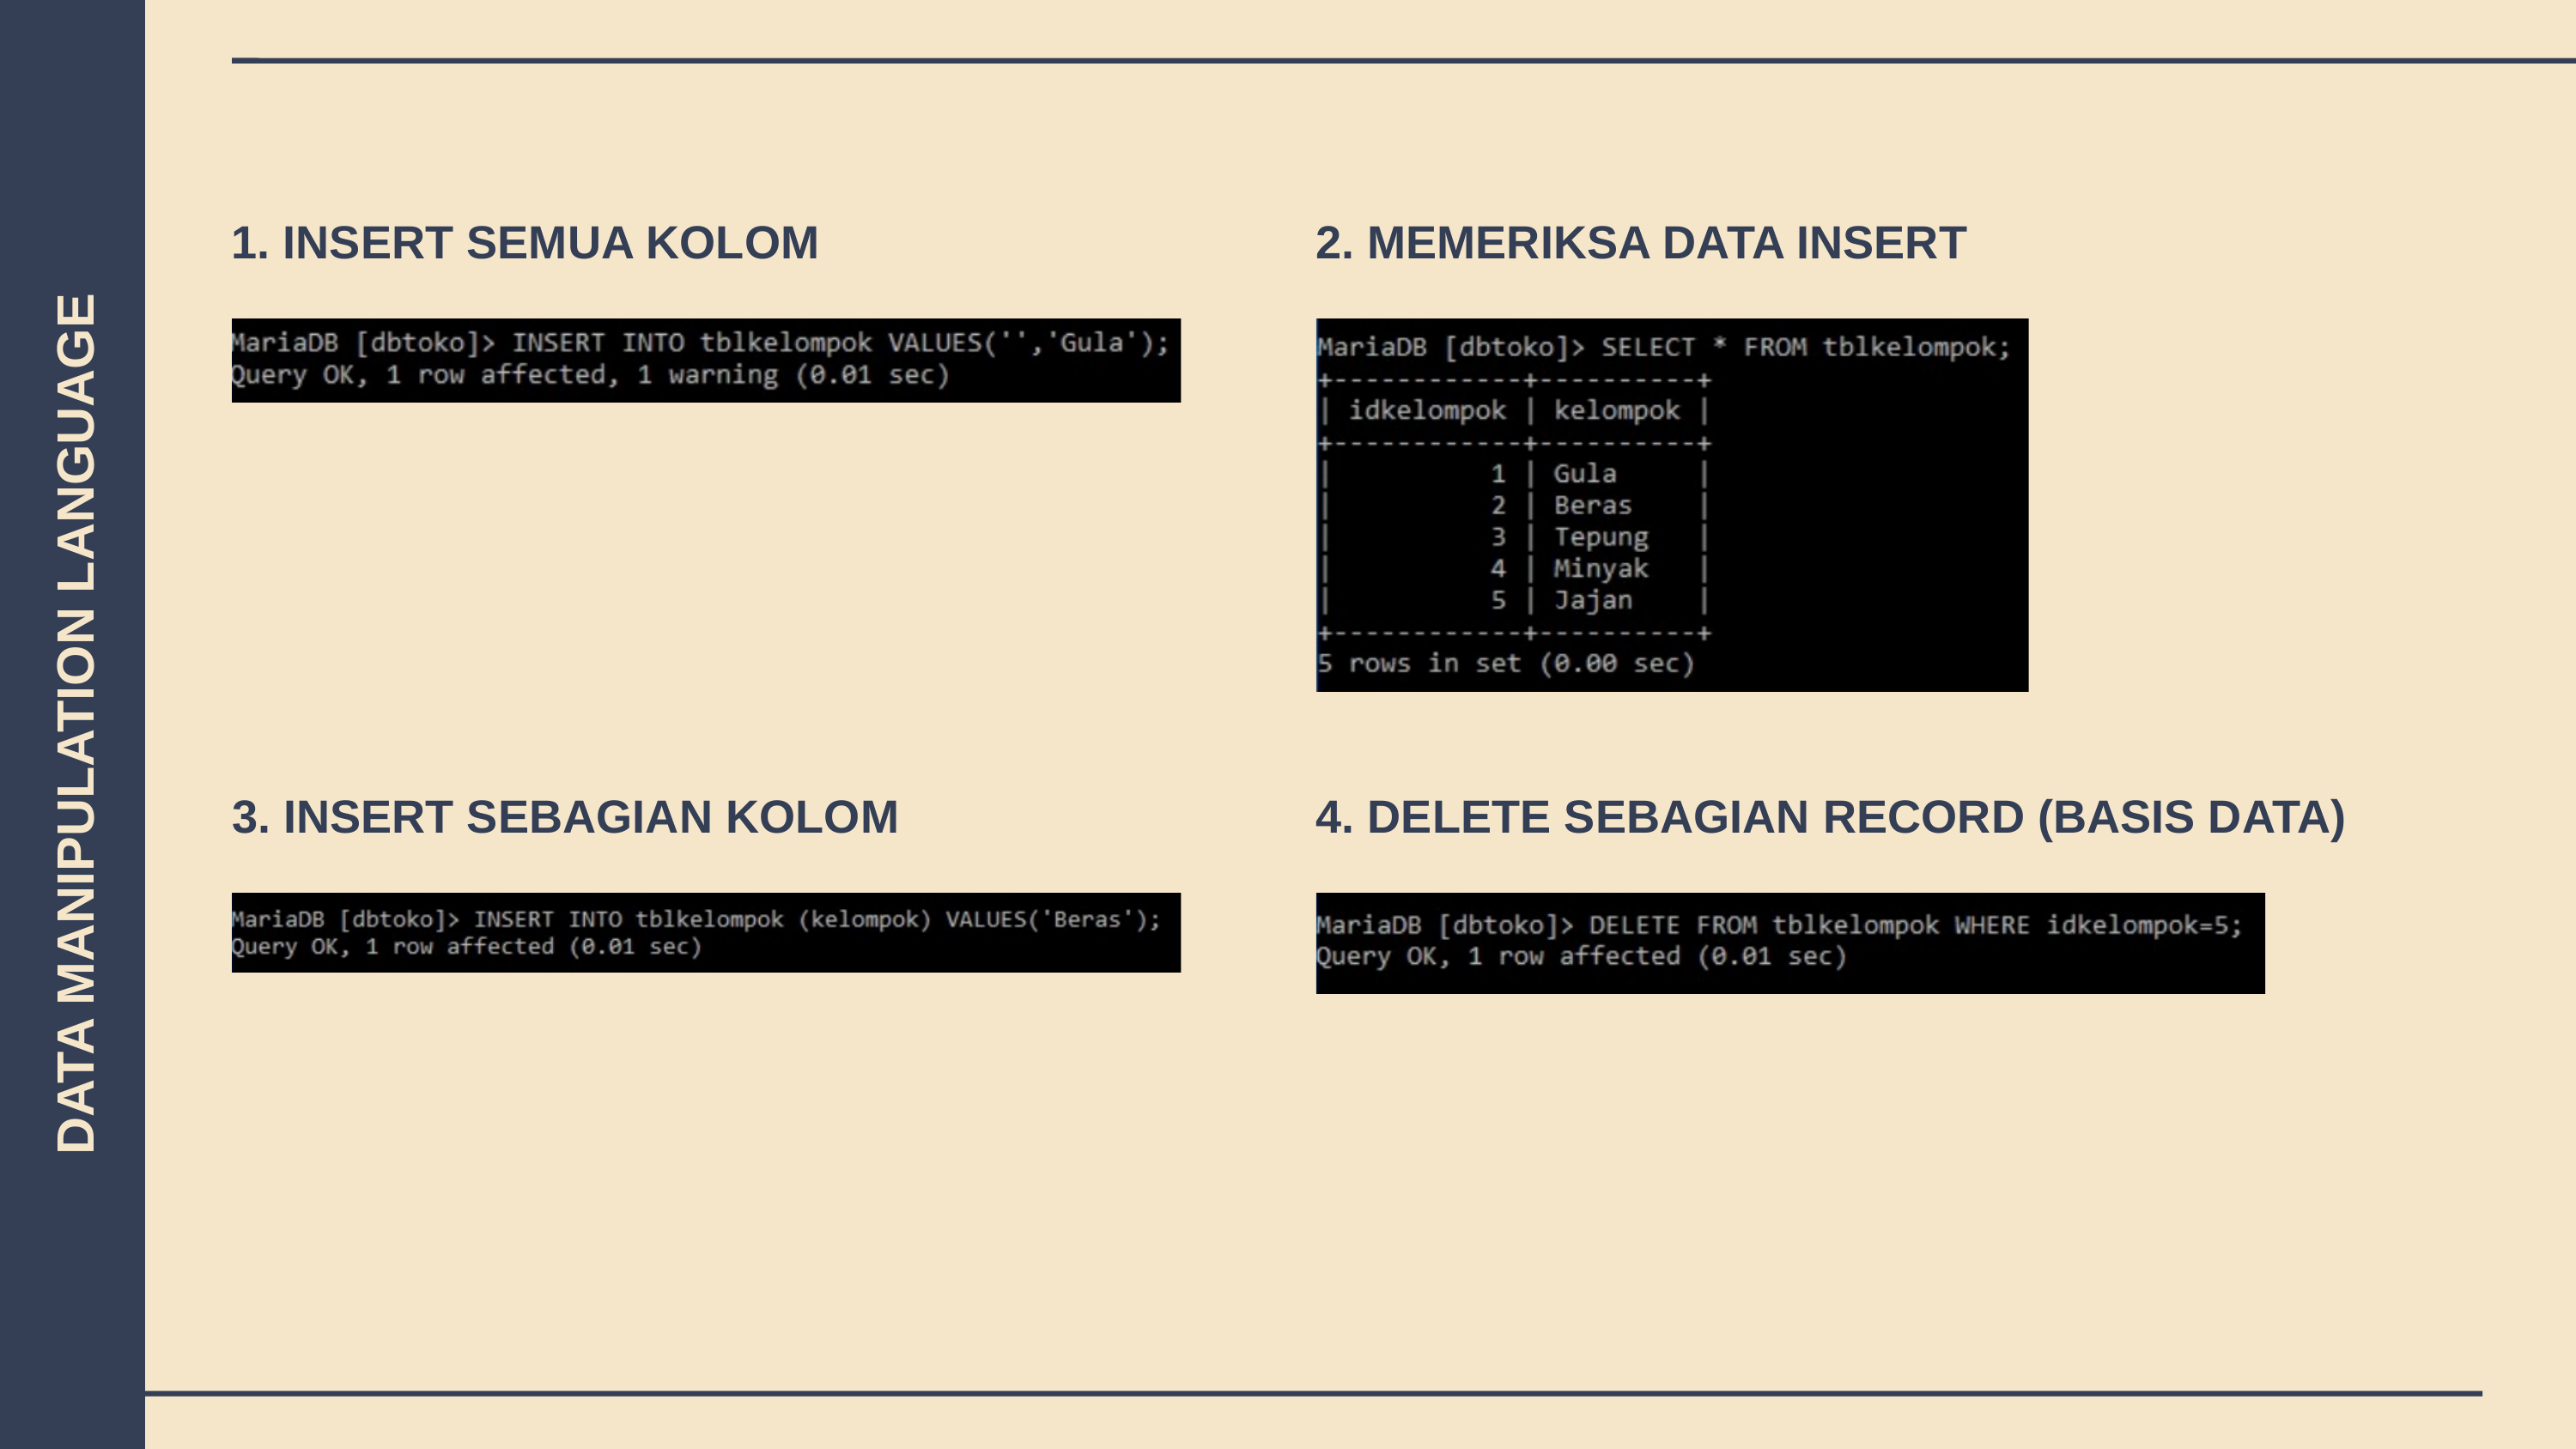

1. INSERT SEMUA KOLOM
2. MEMERIKSA DATA INSERT

DATA MANIPULATION LANGUAGE
3. INSERT SEBAGIAN KOLOM
4. DELETE SEBAGIAN RECORD (BASIS DATA)